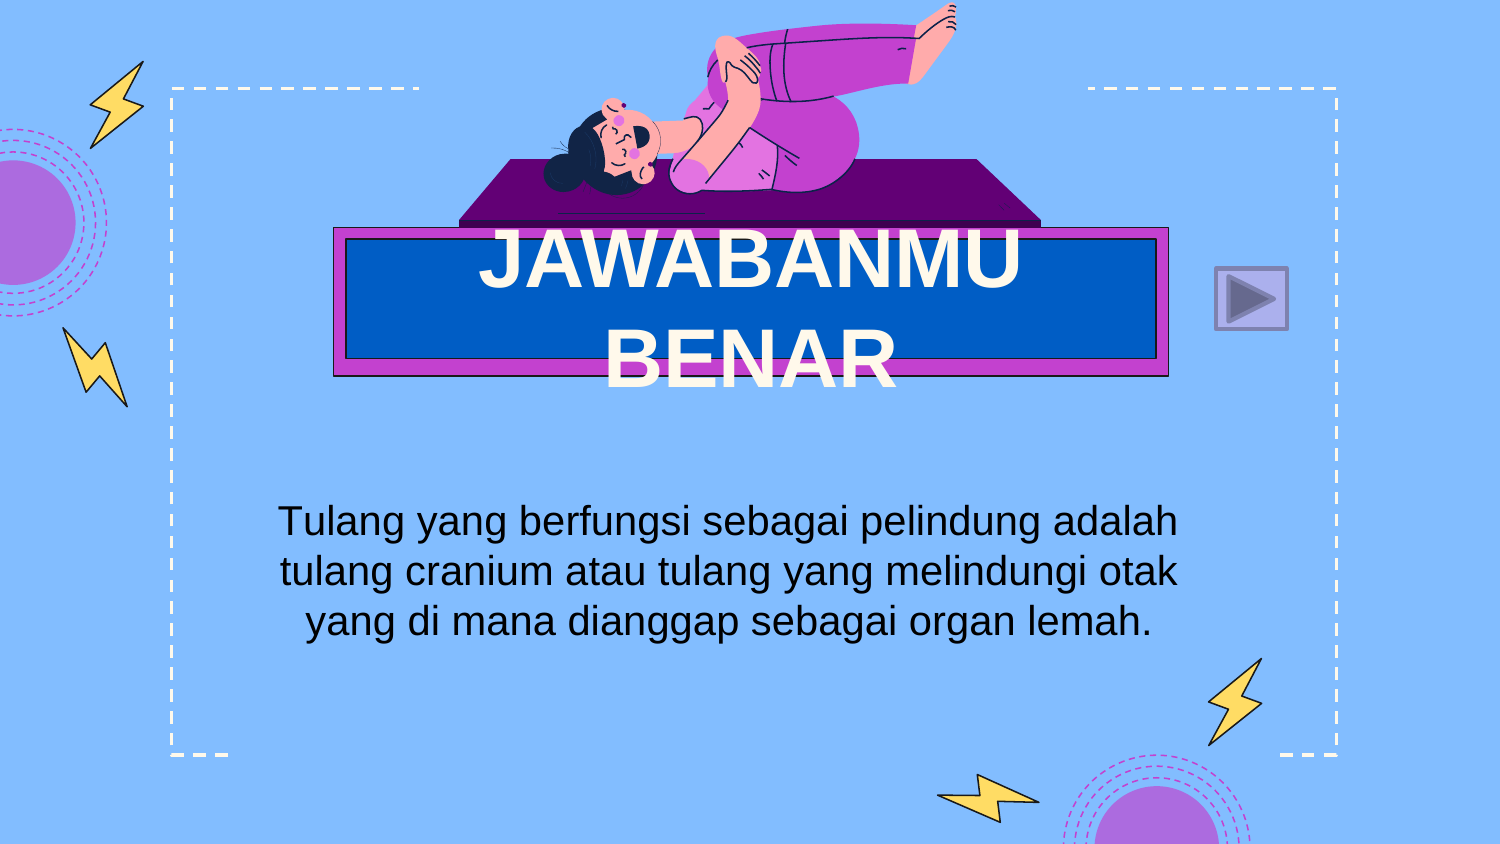

# JAWABANMU BENAR

Tulang yang berfungsi sebagai pelindung adalah tulang cranium atau tulang yang melindungi otak yang di mana dianggap sebagai organ lemah.